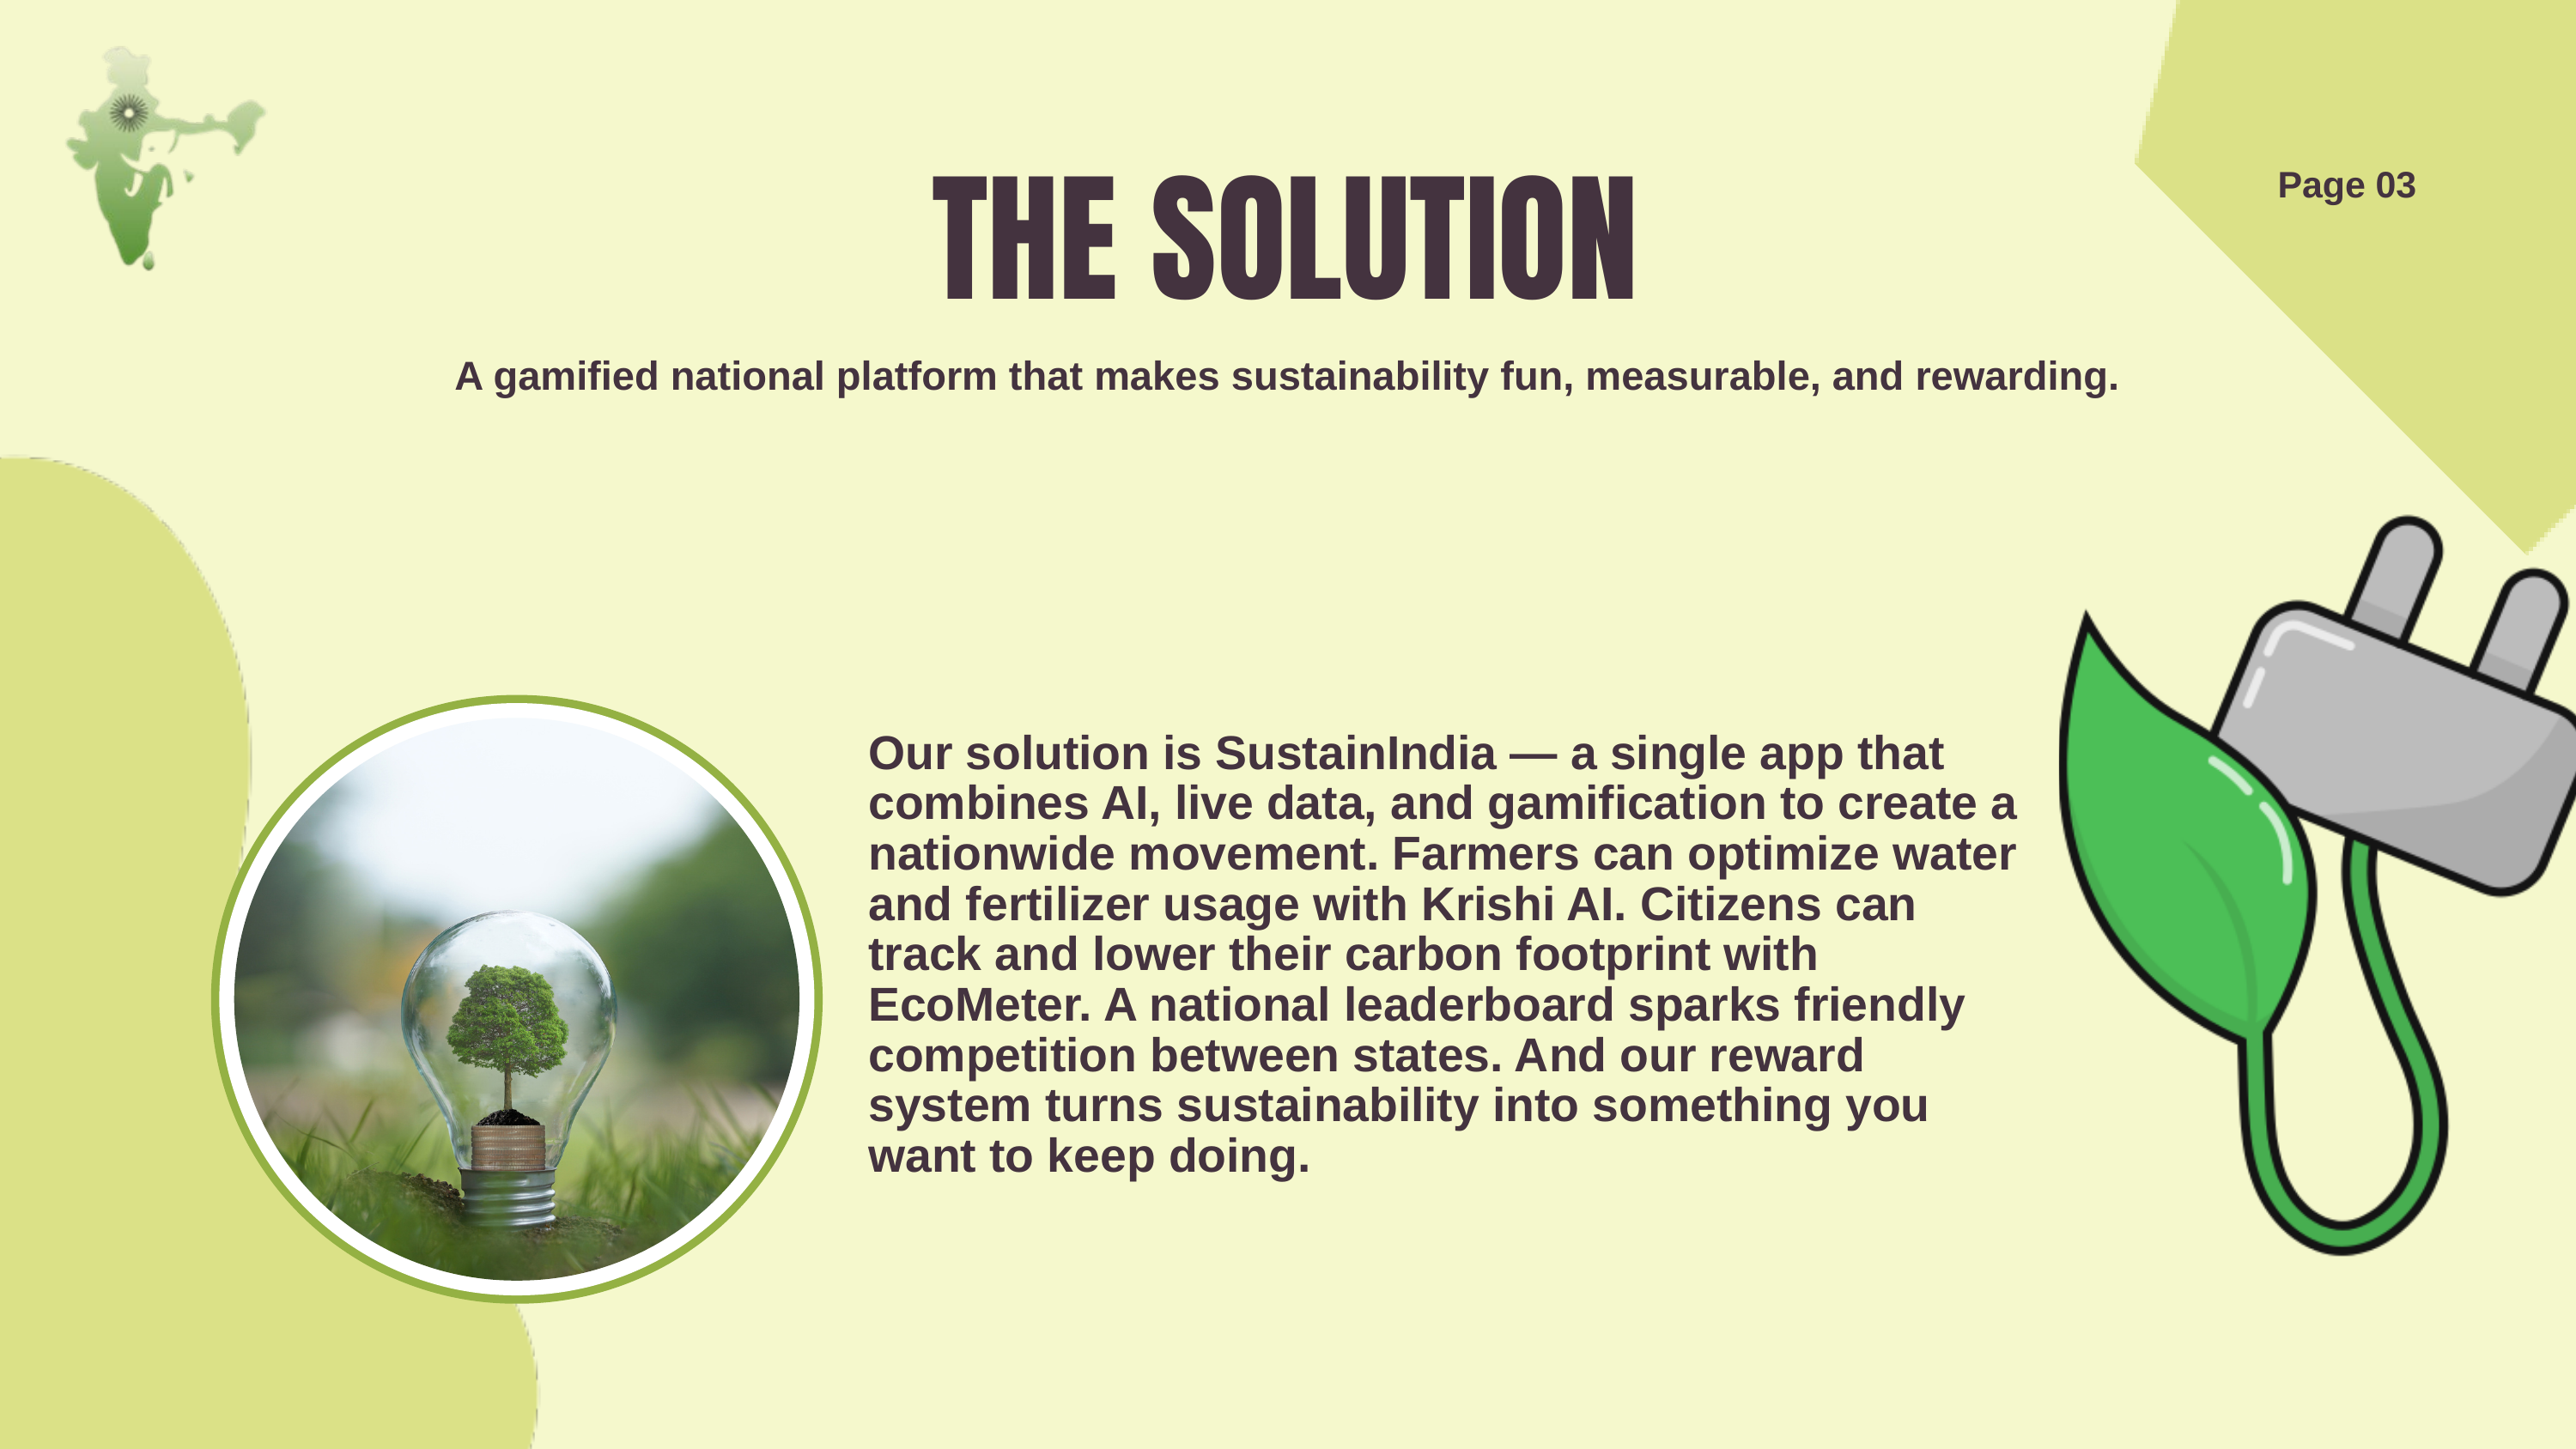

Page 03
THE SOLUTION
A gamified national platform that makes sustainability fun, measurable, and rewarding.

Our solution is SustainIndia — a single app that combines AI, live data, and gamification to create a nationwide movement. Farmers can optimize water and fertilizer usage with Krishi AI. Citizens can track and lower their carbon footprint with EcoMeter. A national leaderboard sparks friendly competition between states. And our reward system turns sustainability into something you want to keep doing.